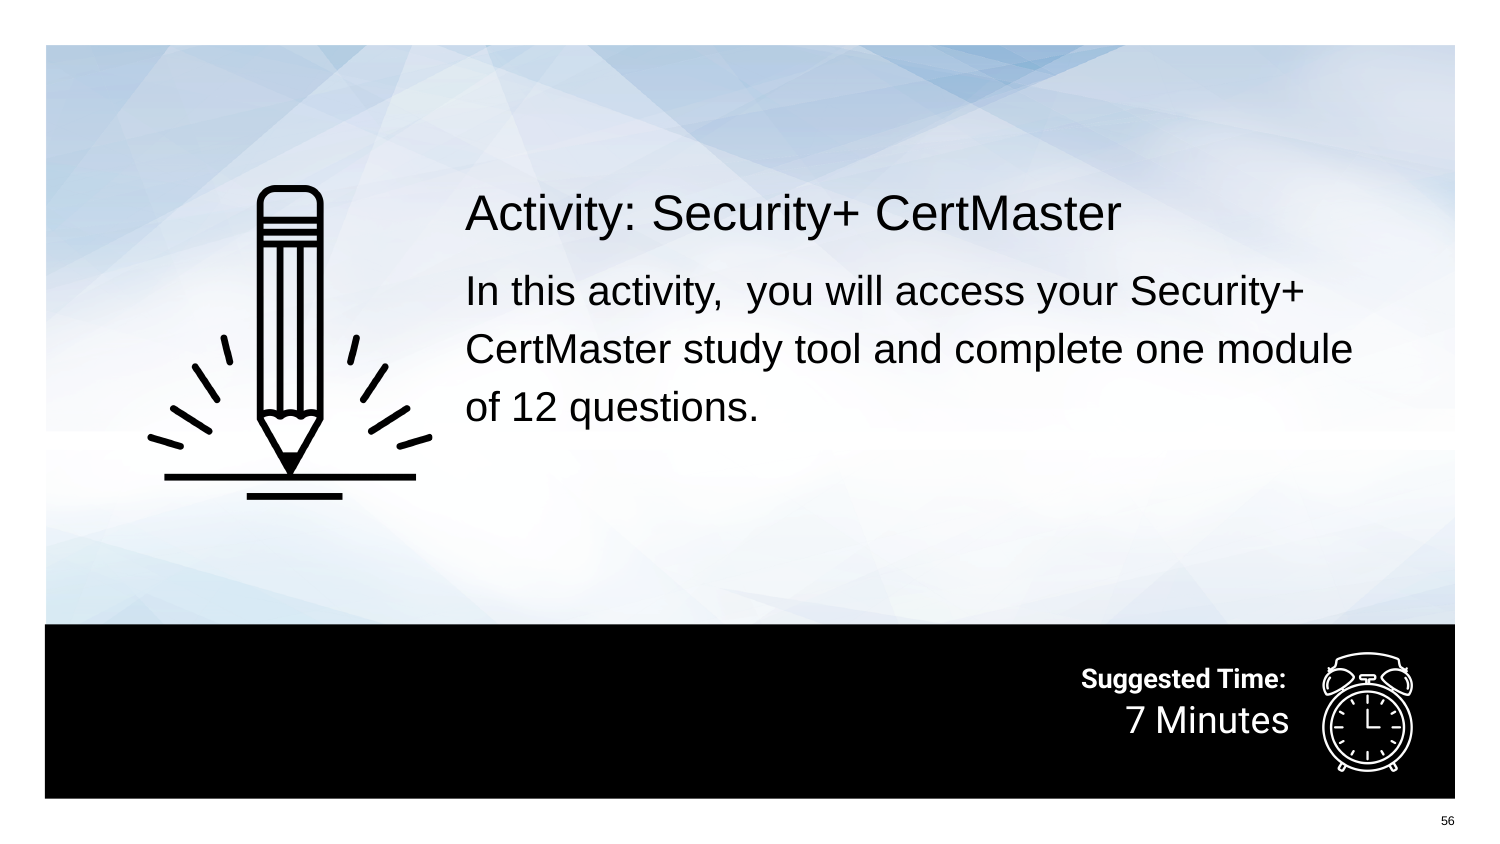

Activity: Security+ CertMaster
In this activity,  you will access your Security+ CertMaster study tool and complete one module of 12 questions.
# 7 Minutes
56